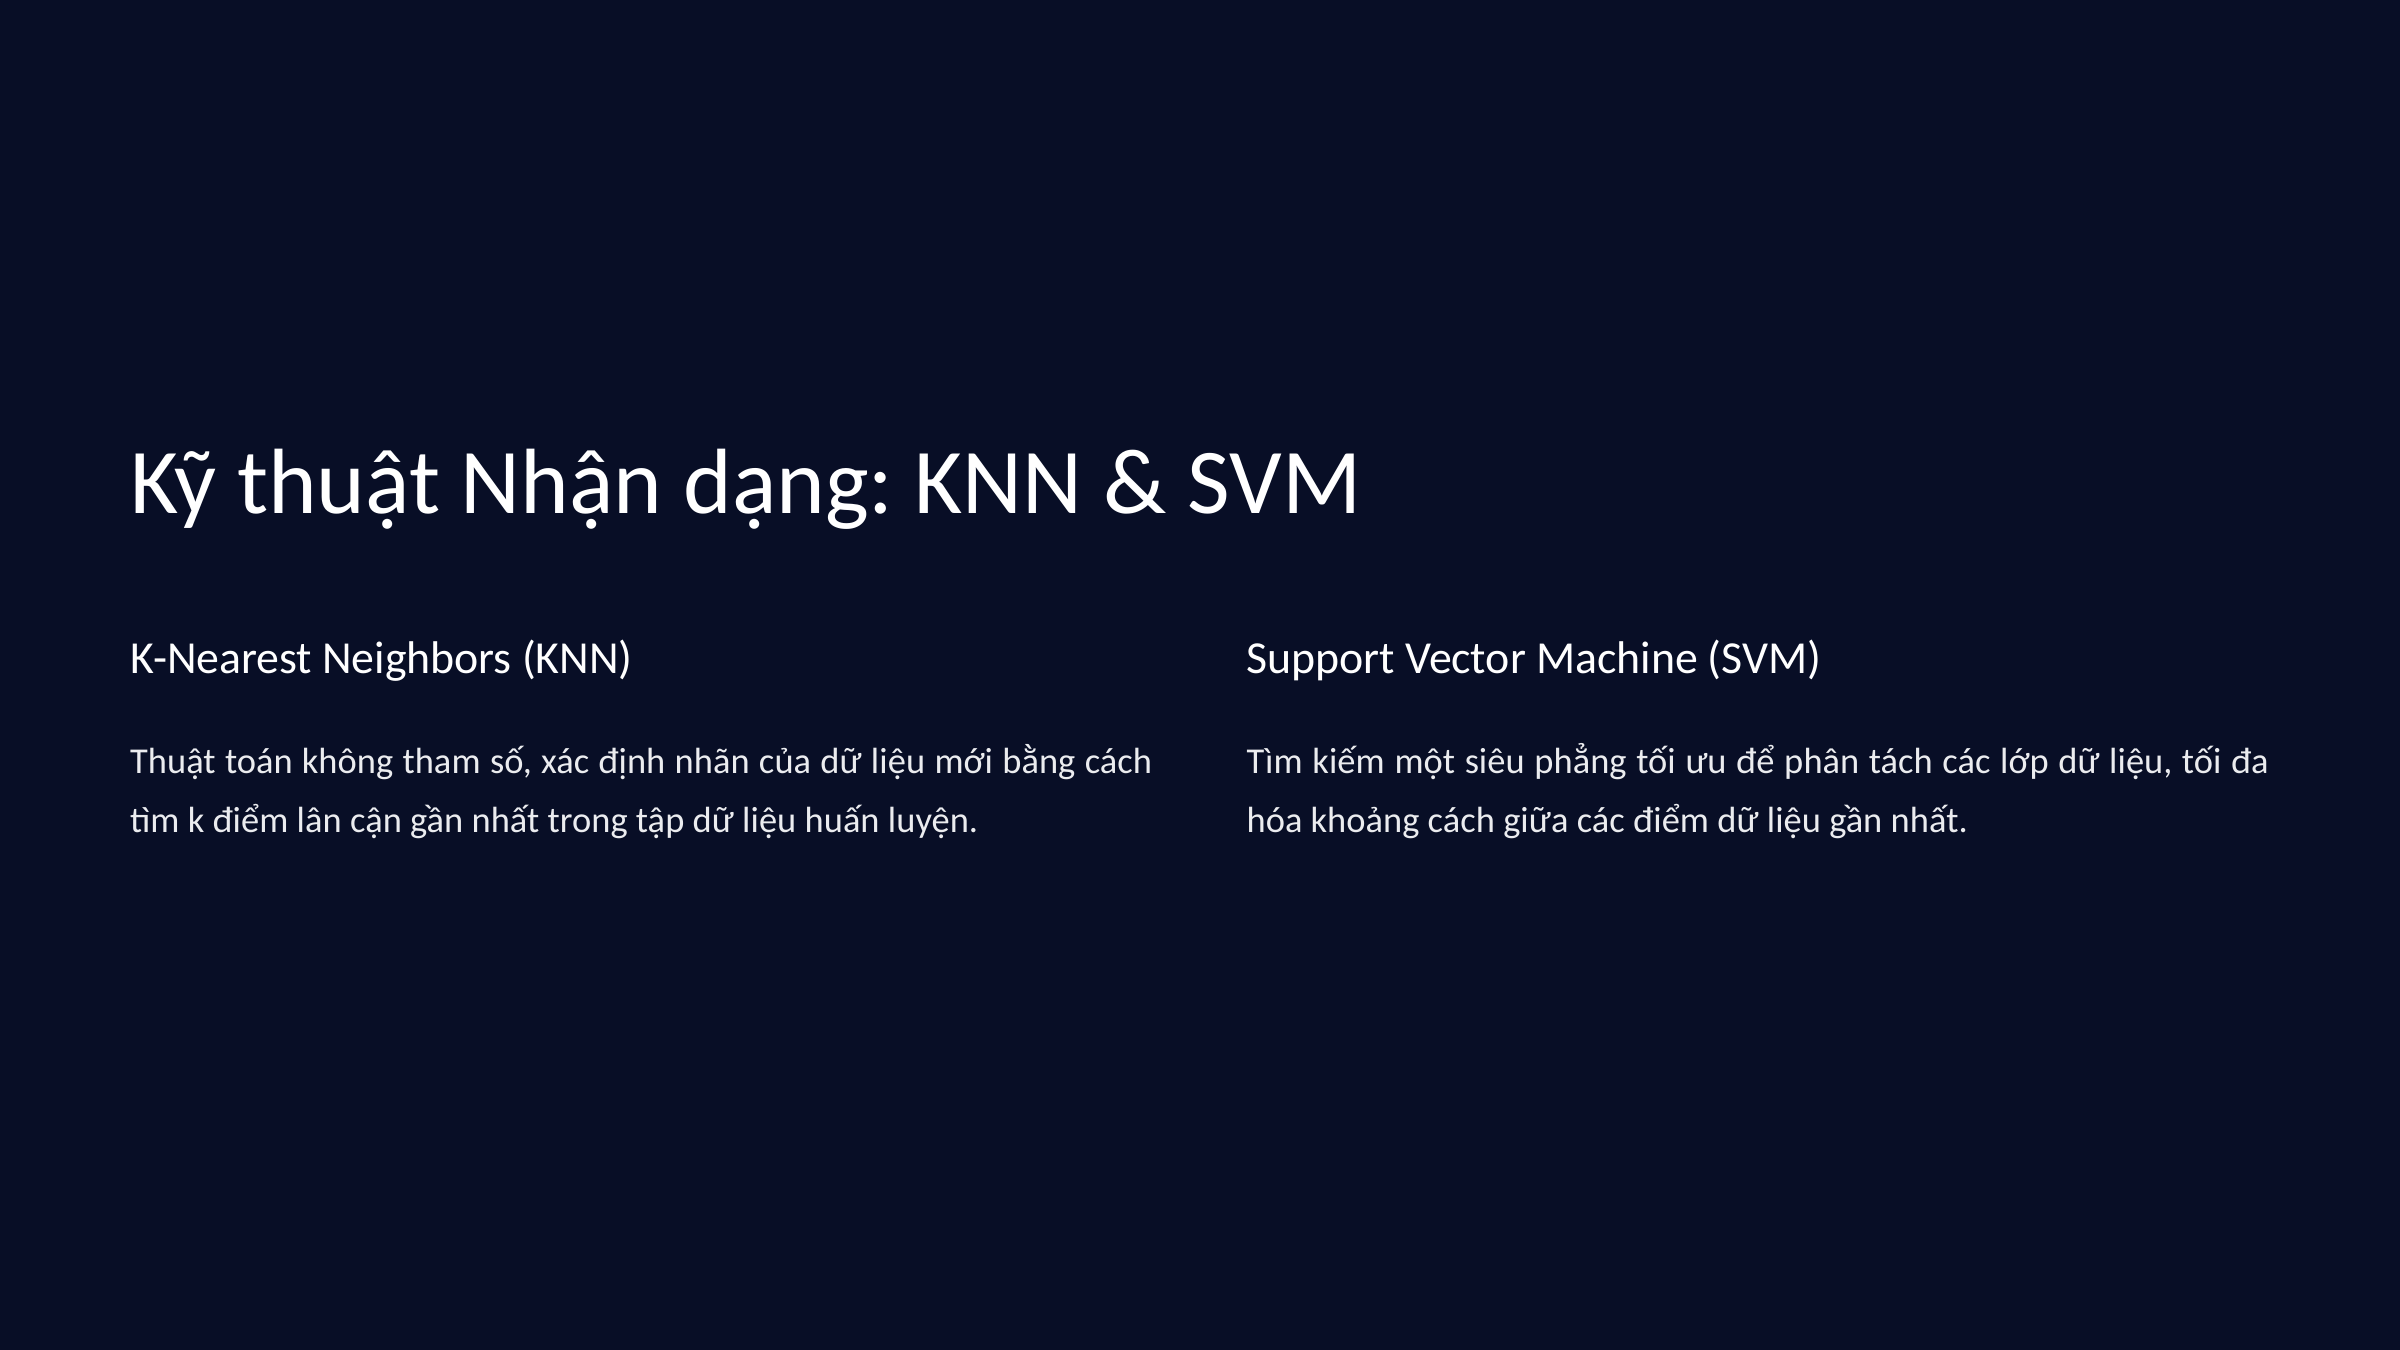

Kỹ thuật Nhận dạng: KNN & SVM
K-Nearest Neighbors (KNN)
Support Vector Machine (SVM)
Thuật toán không tham số, xác định nhãn của dữ liệu mới bằng cách tìm k điểm lân cận gần nhất trong tập dữ liệu huấn luyện.
Tìm kiếm một siêu phẳng tối ưu để phân tách các lớp dữ liệu, tối đa hóa khoảng cách giữa các điểm dữ liệu gần nhất.